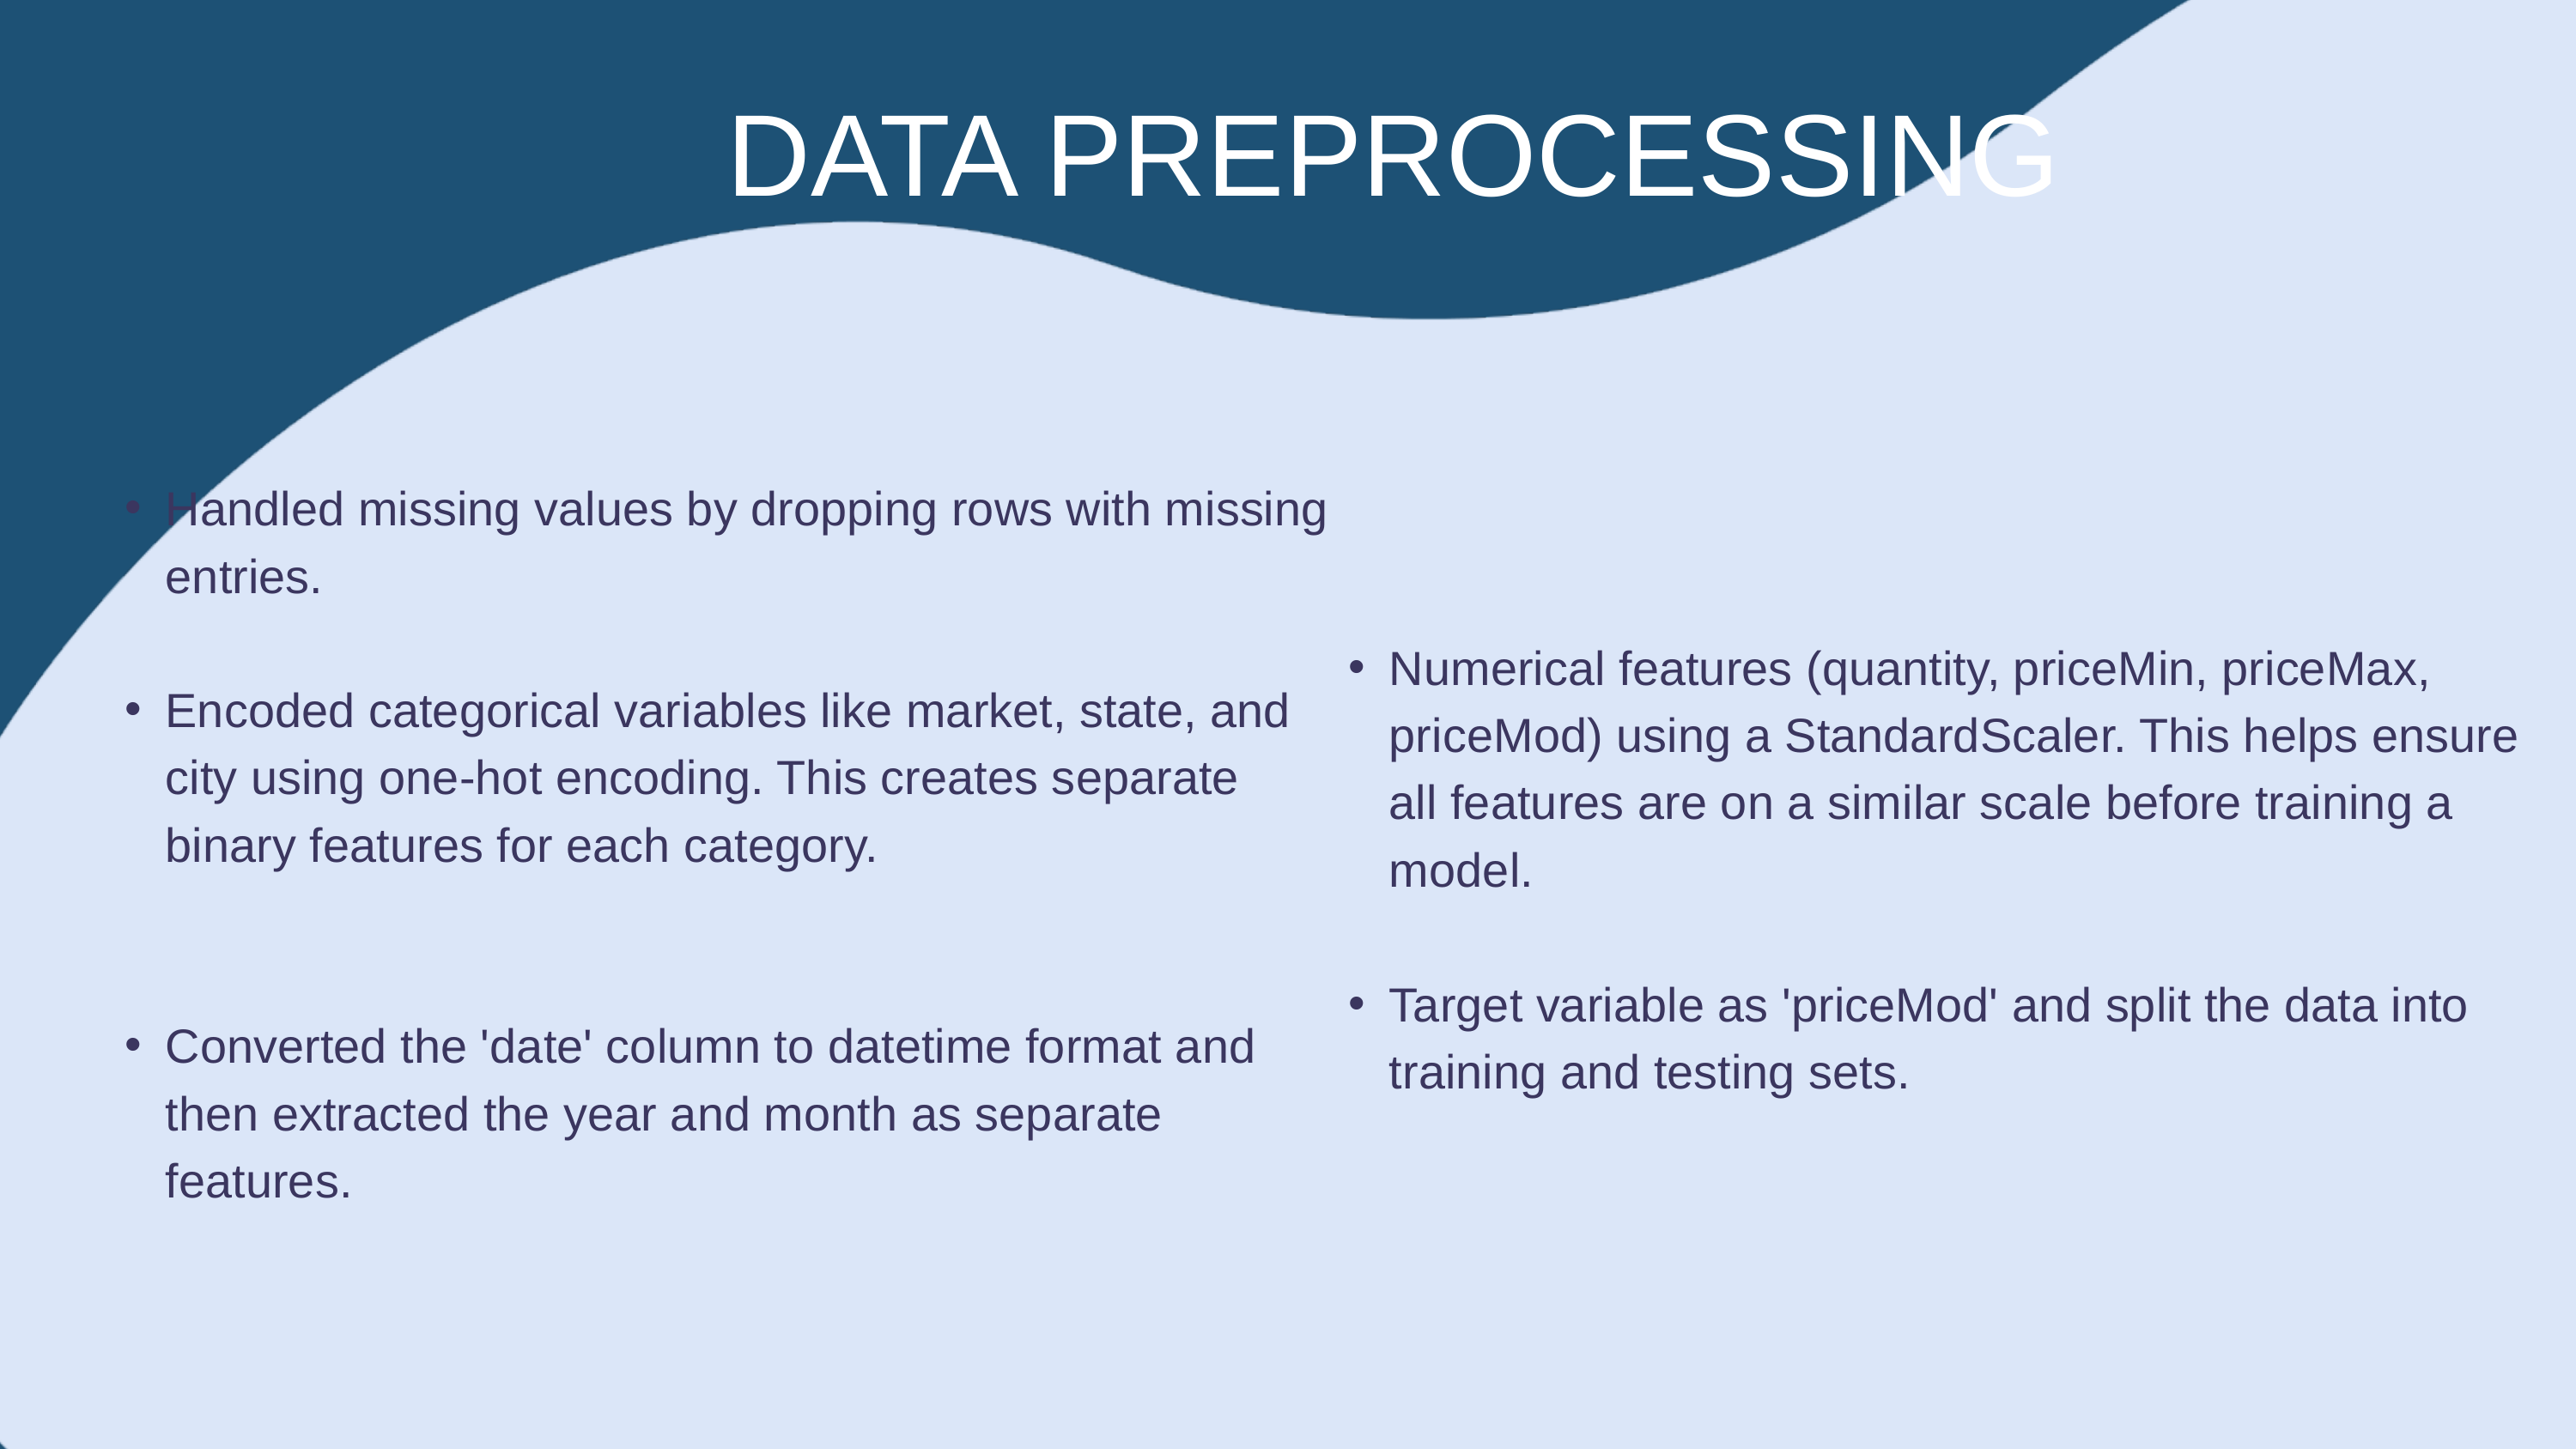

DATA PREPROCESSING
Handled missing values by dropping rows with missing entries.

Encoded categorical variables like market, state, and city using one-hot encoding. This creates separate binary features for each category.

Converted the 'date' column to datetime format and then extracted the year and month as separate features.

Numerical features (quantity, priceMin, priceMax, priceMod) using a StandardScaler. This helps ensure all features are on a similar scale before training a model.

Target variable as 'priceMod' and split the data into training and testing sets.